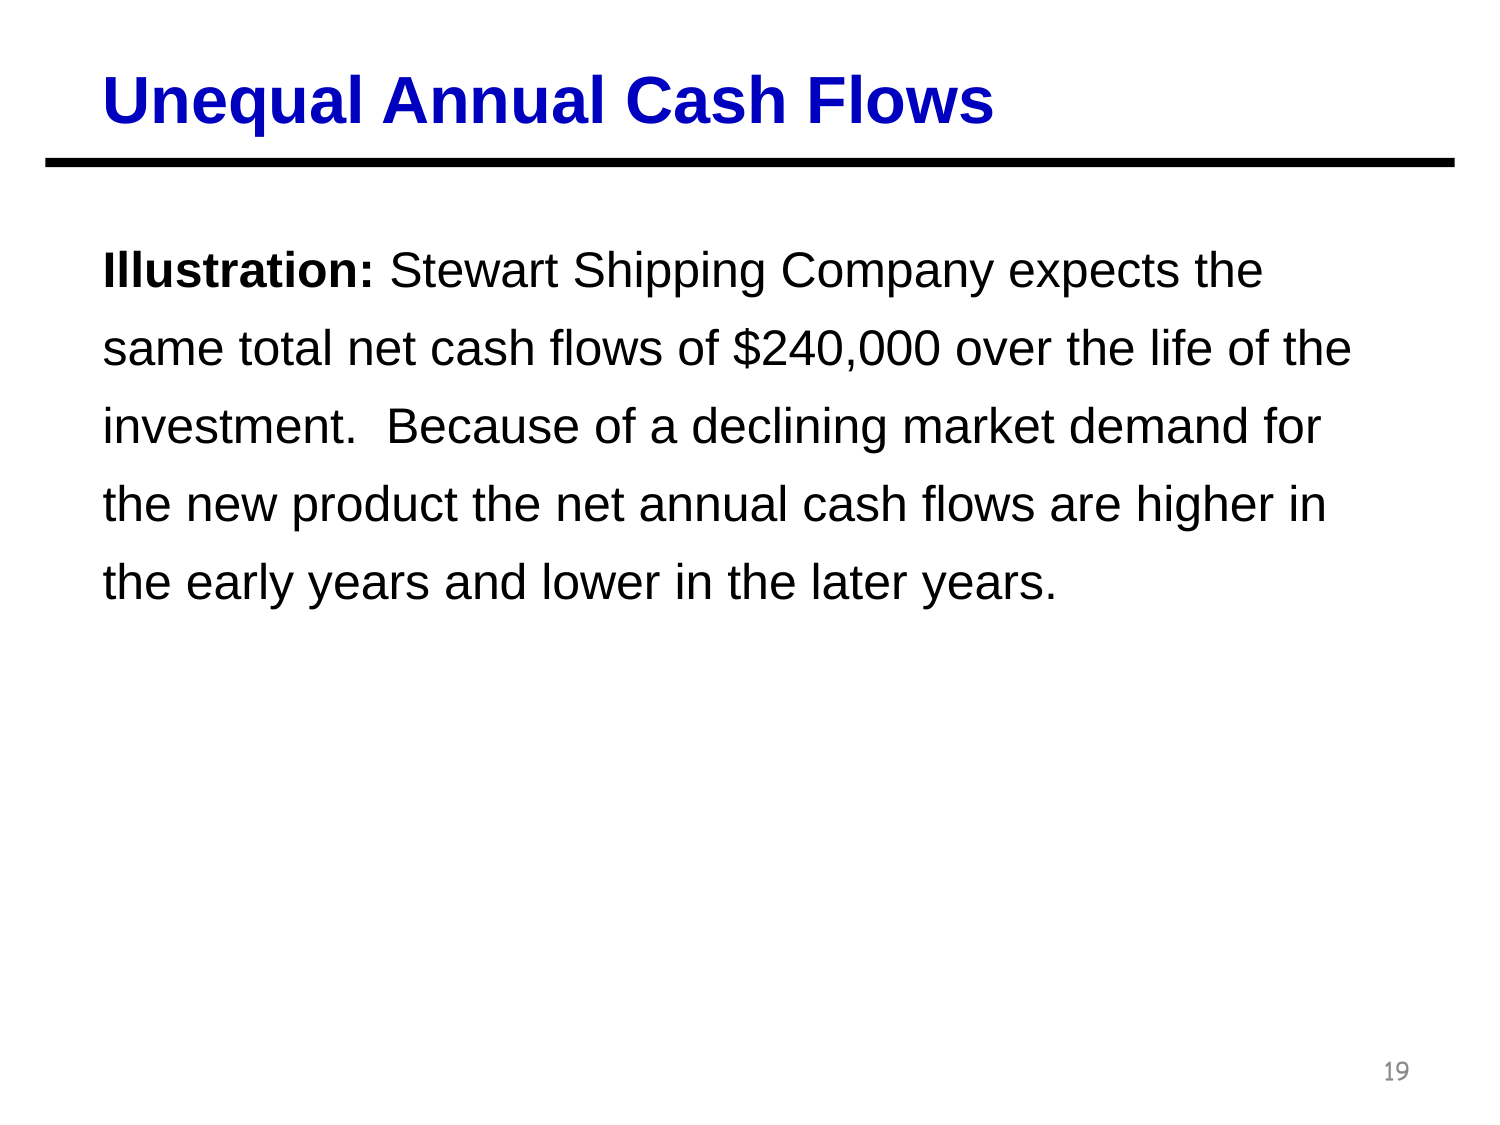

Unequal Annual Cash Flows

Illustration: Stewart Shipping Company expects the same total net cash flows of $240,000 over the life of the investment.  Because of a declining market demand for the new product the net annual cash flows are higher in the early years and lower in the later years.
19